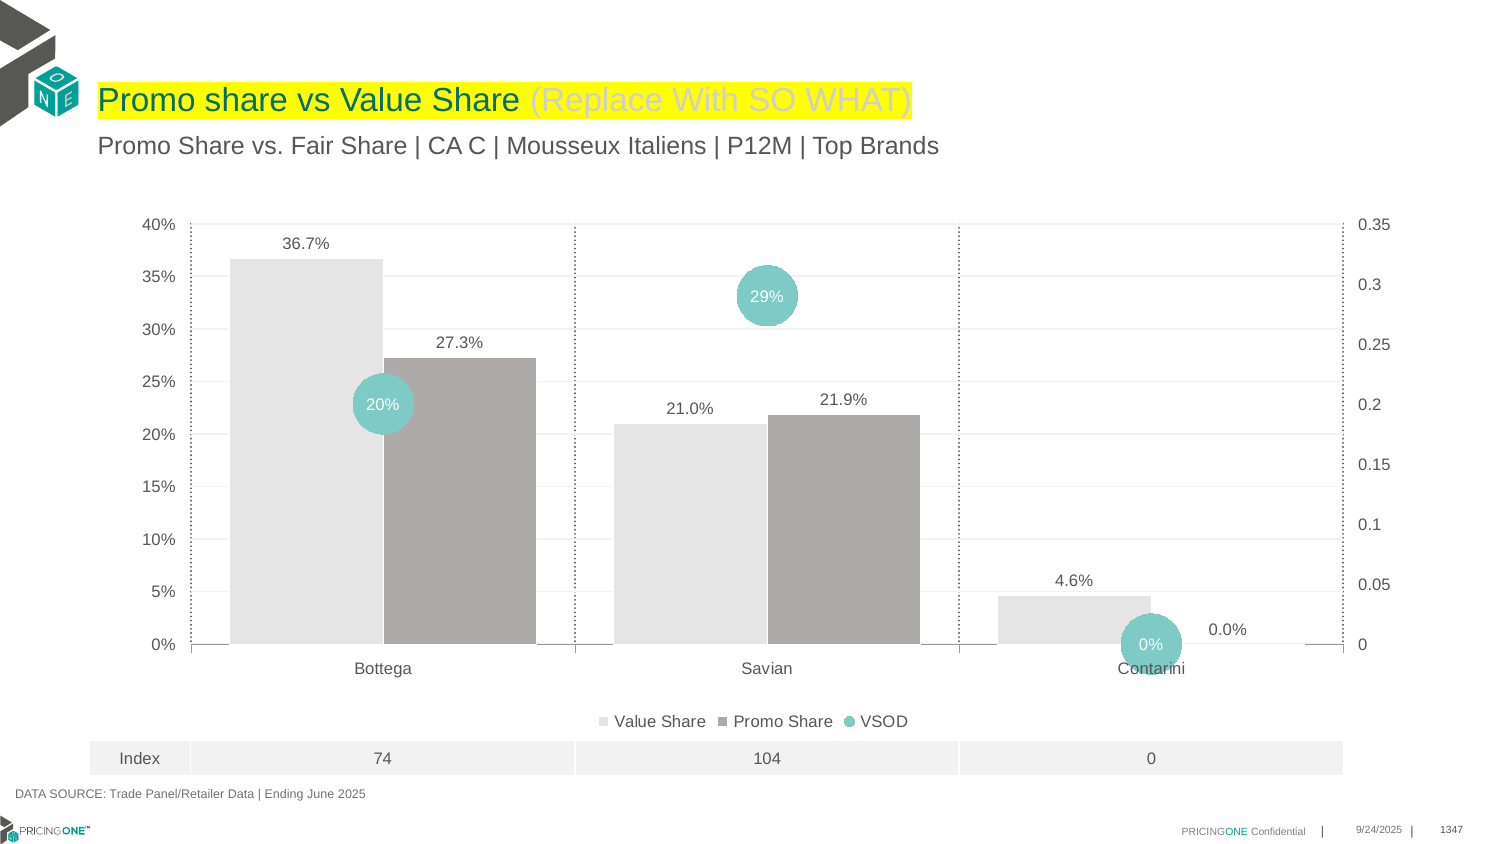

# Promo share vs Value Share (Replace With SO WHAT)
Promo Share vs. Fair Share | CA C | Mousseux Italiens | P12M | Top Brands

### Chart

| Category | Value Share | Promo Share | VSOD |
|---|---|---|---|
| Bottega | 0.36716607495261017 | 0.2729517396184063 | 0.2 |
| Savian | 0.20995344966456017 | 0.218689308544381 | 0.29 |
| Contarini | 0.046482201127622864 | 0.0 | 0.0 |
| Index | 74 | 104 | 0 |
| --- | --- | --- | --- |
DATA SOURCE: Trade Panel/Retailer Data | Ending June 2025

9/24/2025
1347